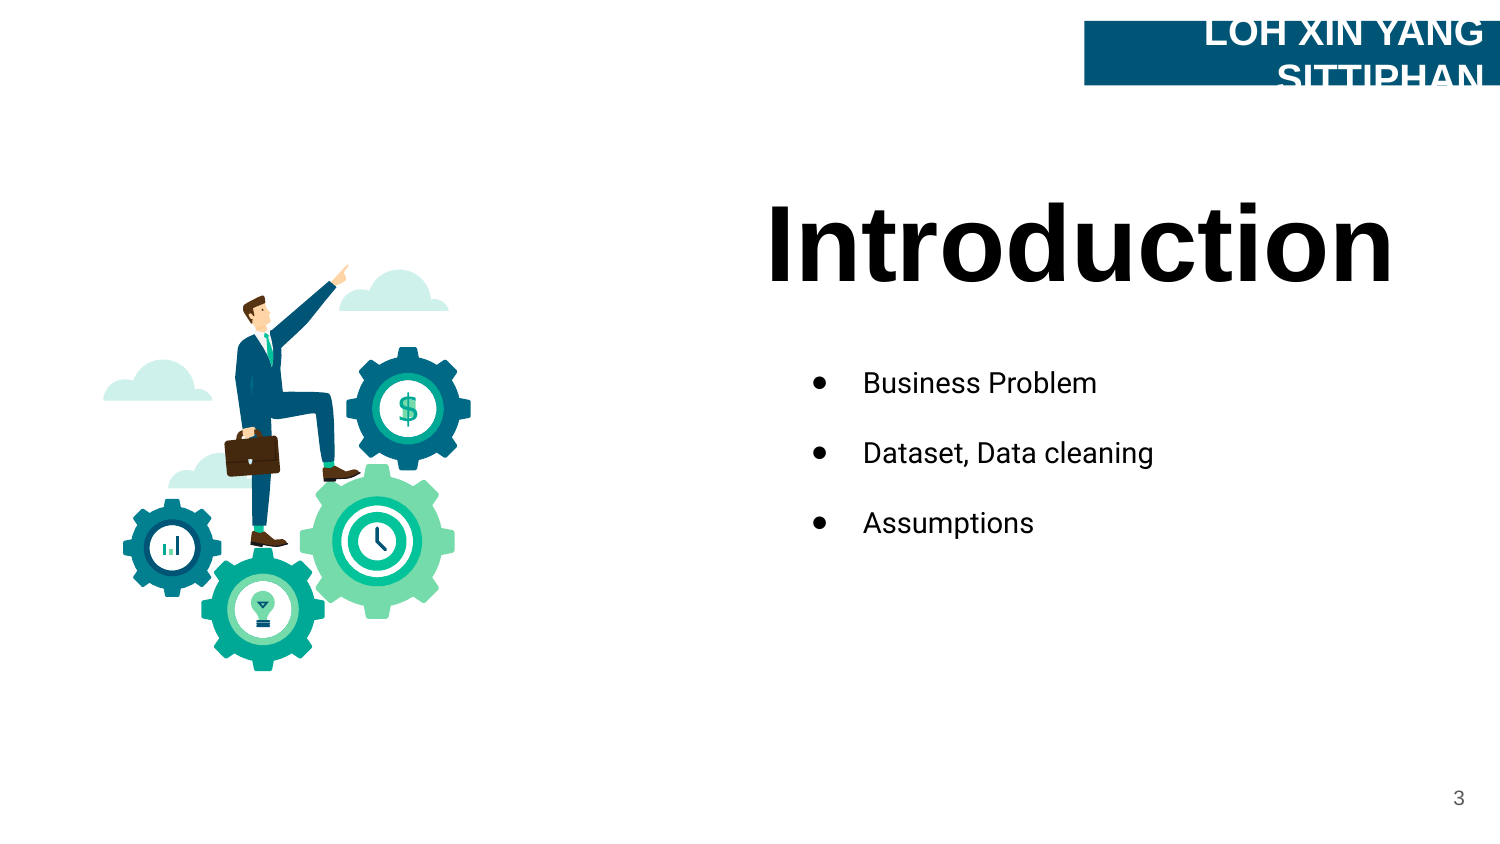

LOH XIN YANG SITTIPHAN
# Introduction

Business Problem

Dataset, Data cleaning

Assumptions
3